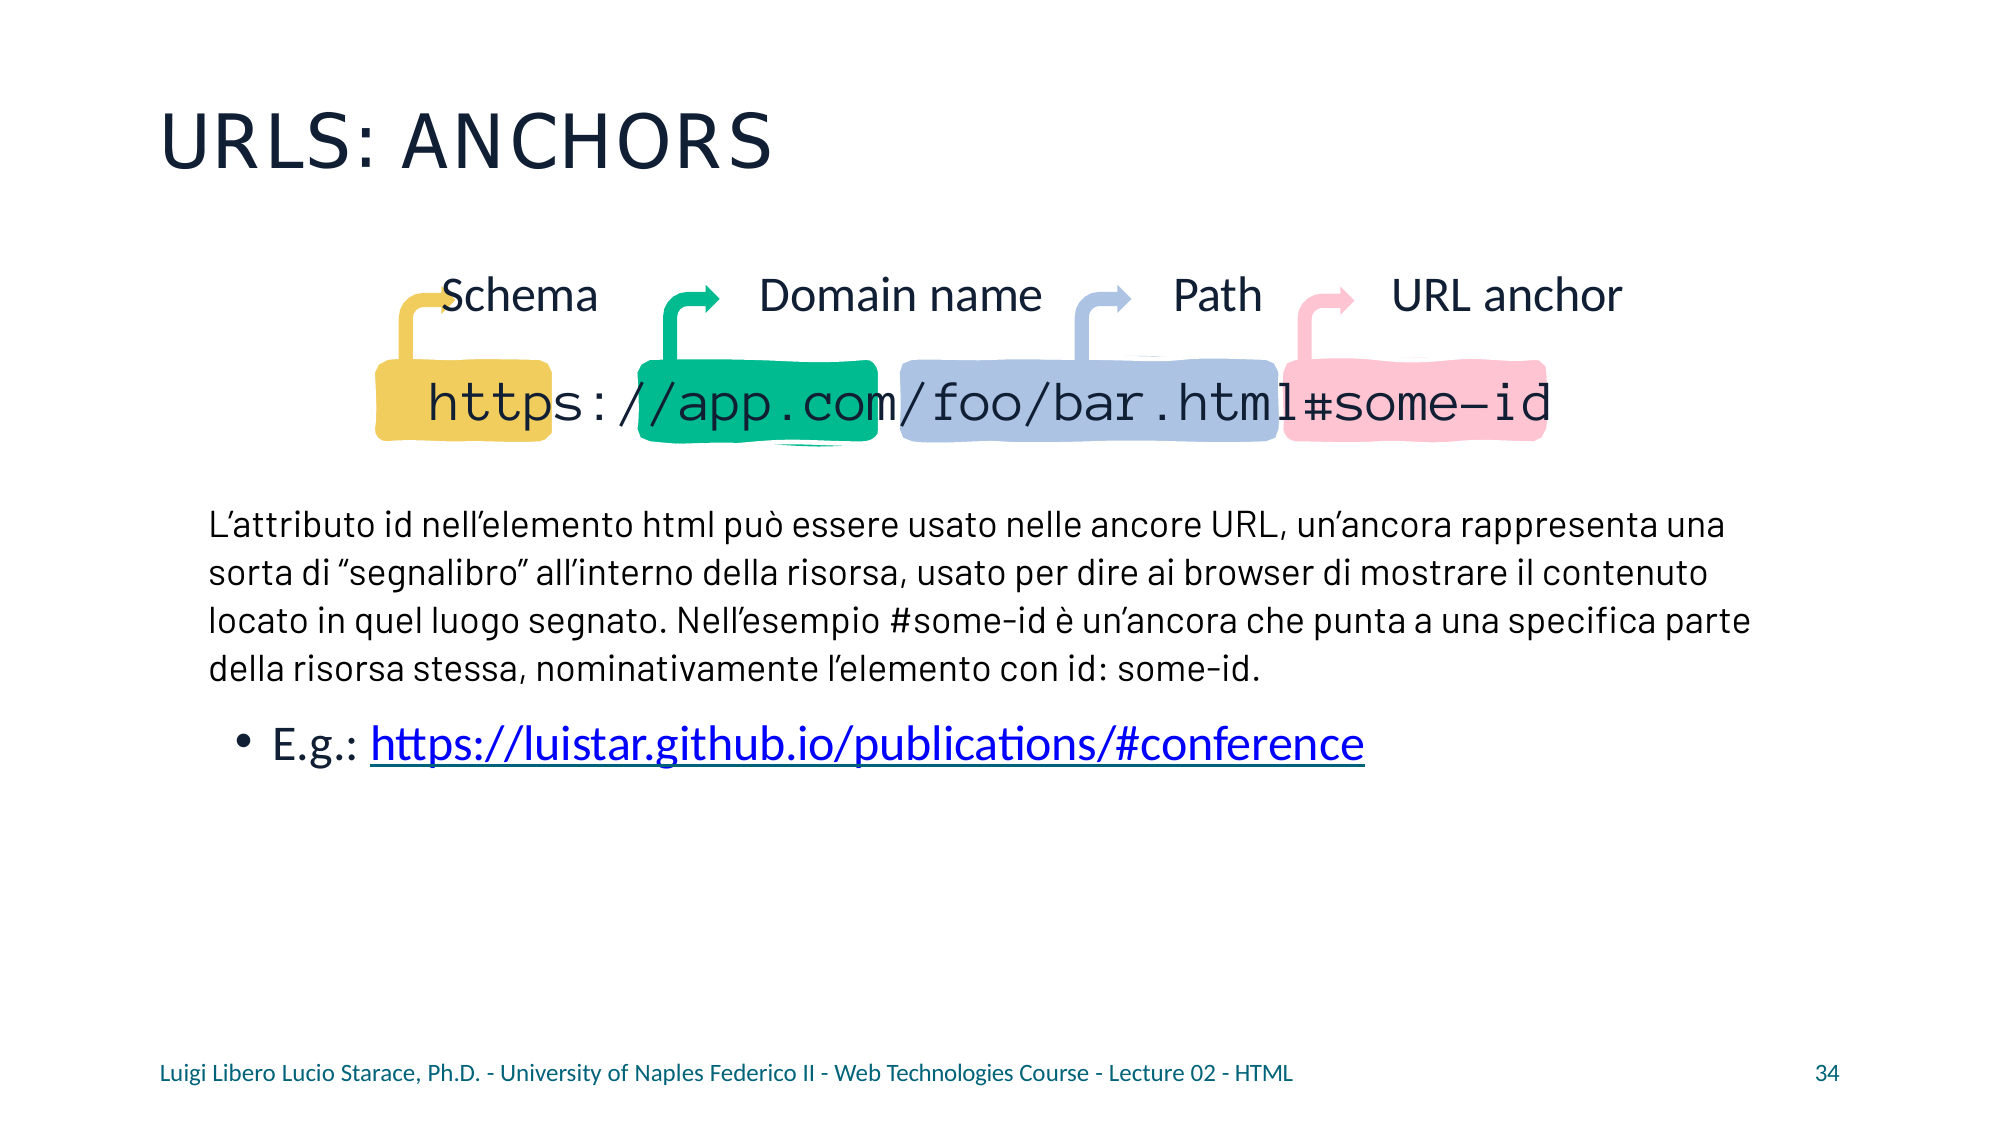

# URLS: ANCHORS
Schema	Domain name	Path	URL anchor
https://app.com/foo/bar.html#some-id

L’attributo id nell’elemento html può essere usato nelle ancore URL, un’ancora rappresenta una sorta di “segnalibro” all’interno della risorsa, usato per dire ai browser di mostrare il contenuto locato in quel luogo segnato. Nell’esempio #some-id è un’ancora che punta a una specifica parte della risorsa stessa, nominativamente l’elemento con id: some-id.
E.g.: https://luistar.github.io/publications/#conference

Luigi Libero Lucio Starace, Ph.D. - University of Naples Federico II - Web Technologies Course - Lecture 02 - HTML
34